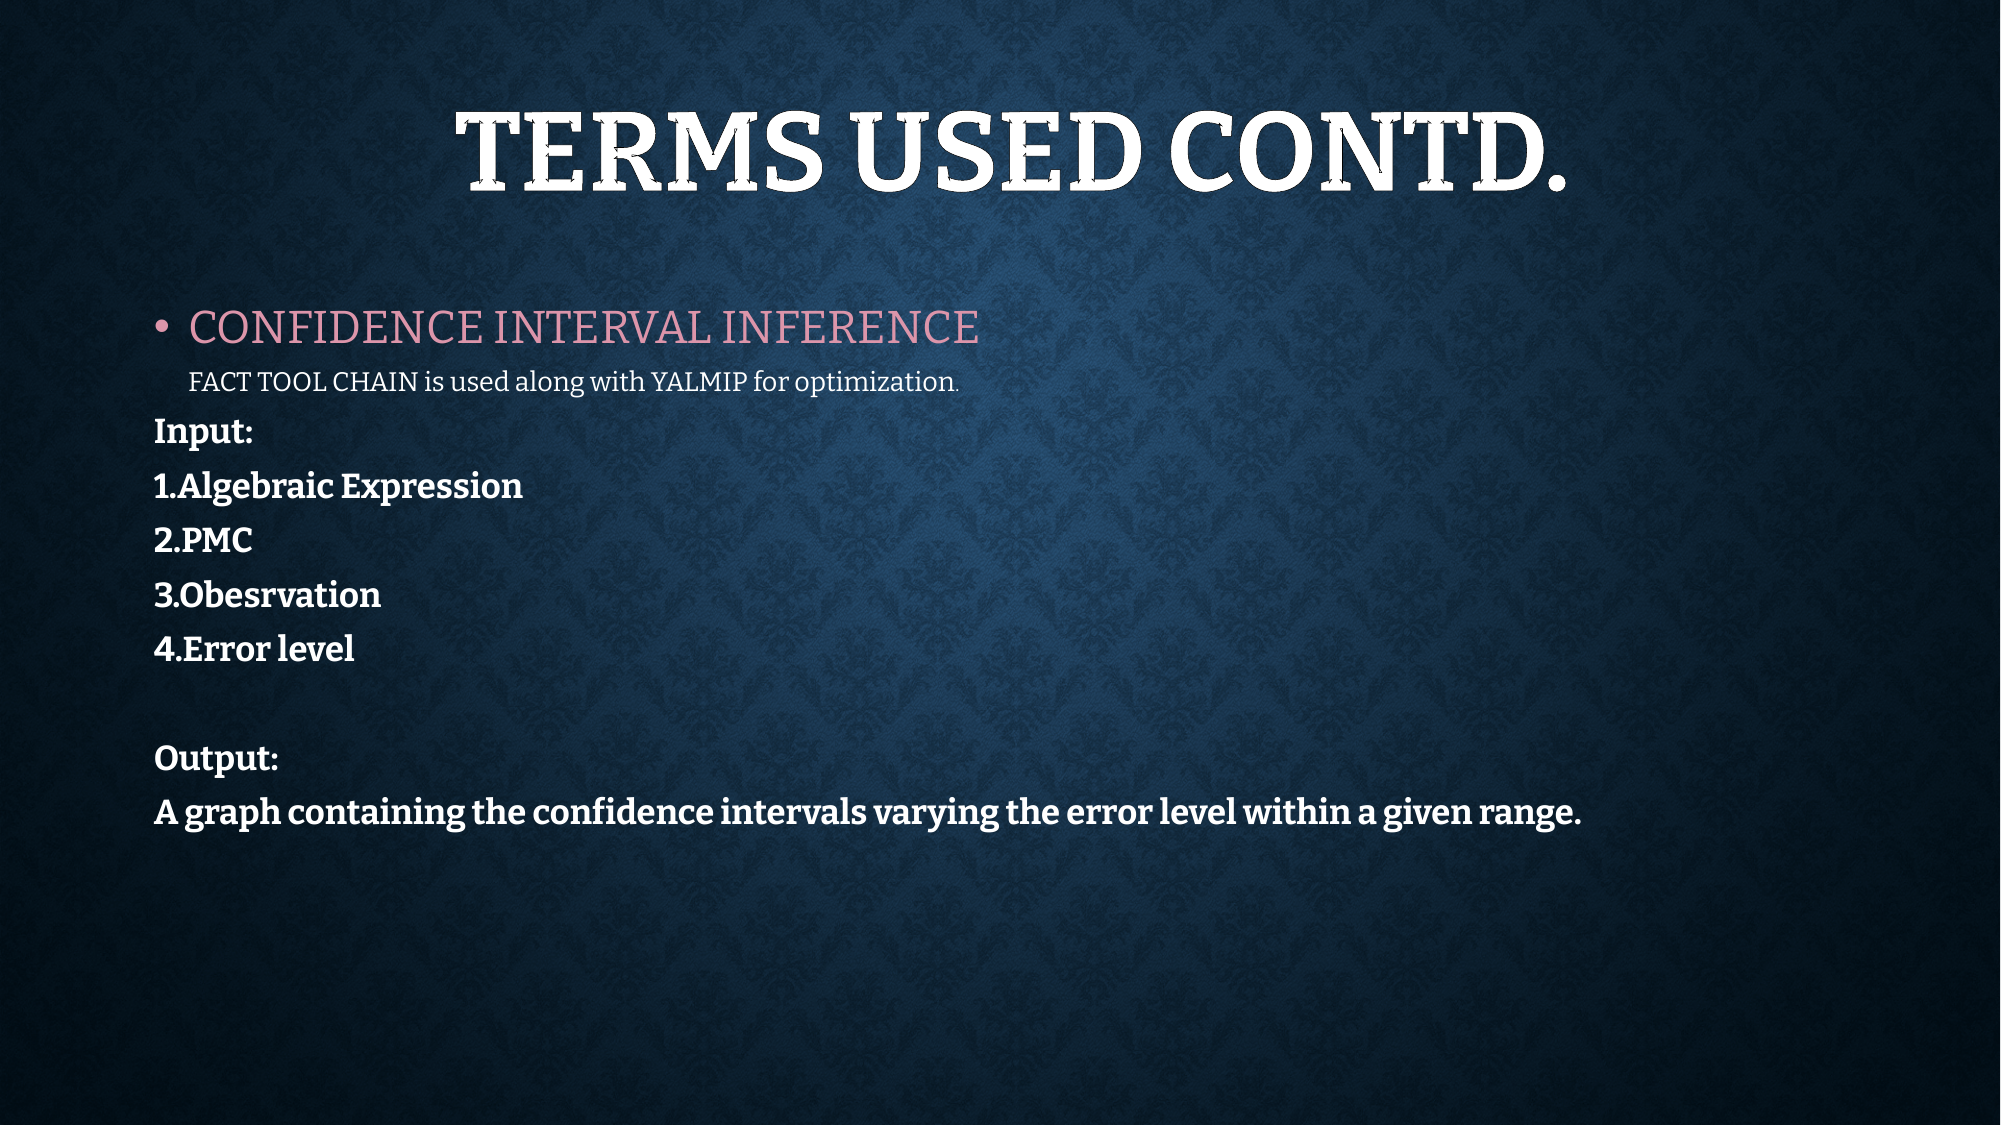

TERMS USED CONTD.
CONFIDENCE INTERVAL INFERENCE
 	FACT TOOL CHAIN is used along with YALMIP for optimization.
Input:
1.Algebraic Expression
2.PMC
3.Obesrvation
4.Error level

Output:
A graph containing the confidence intervals varying the error level within a given range.